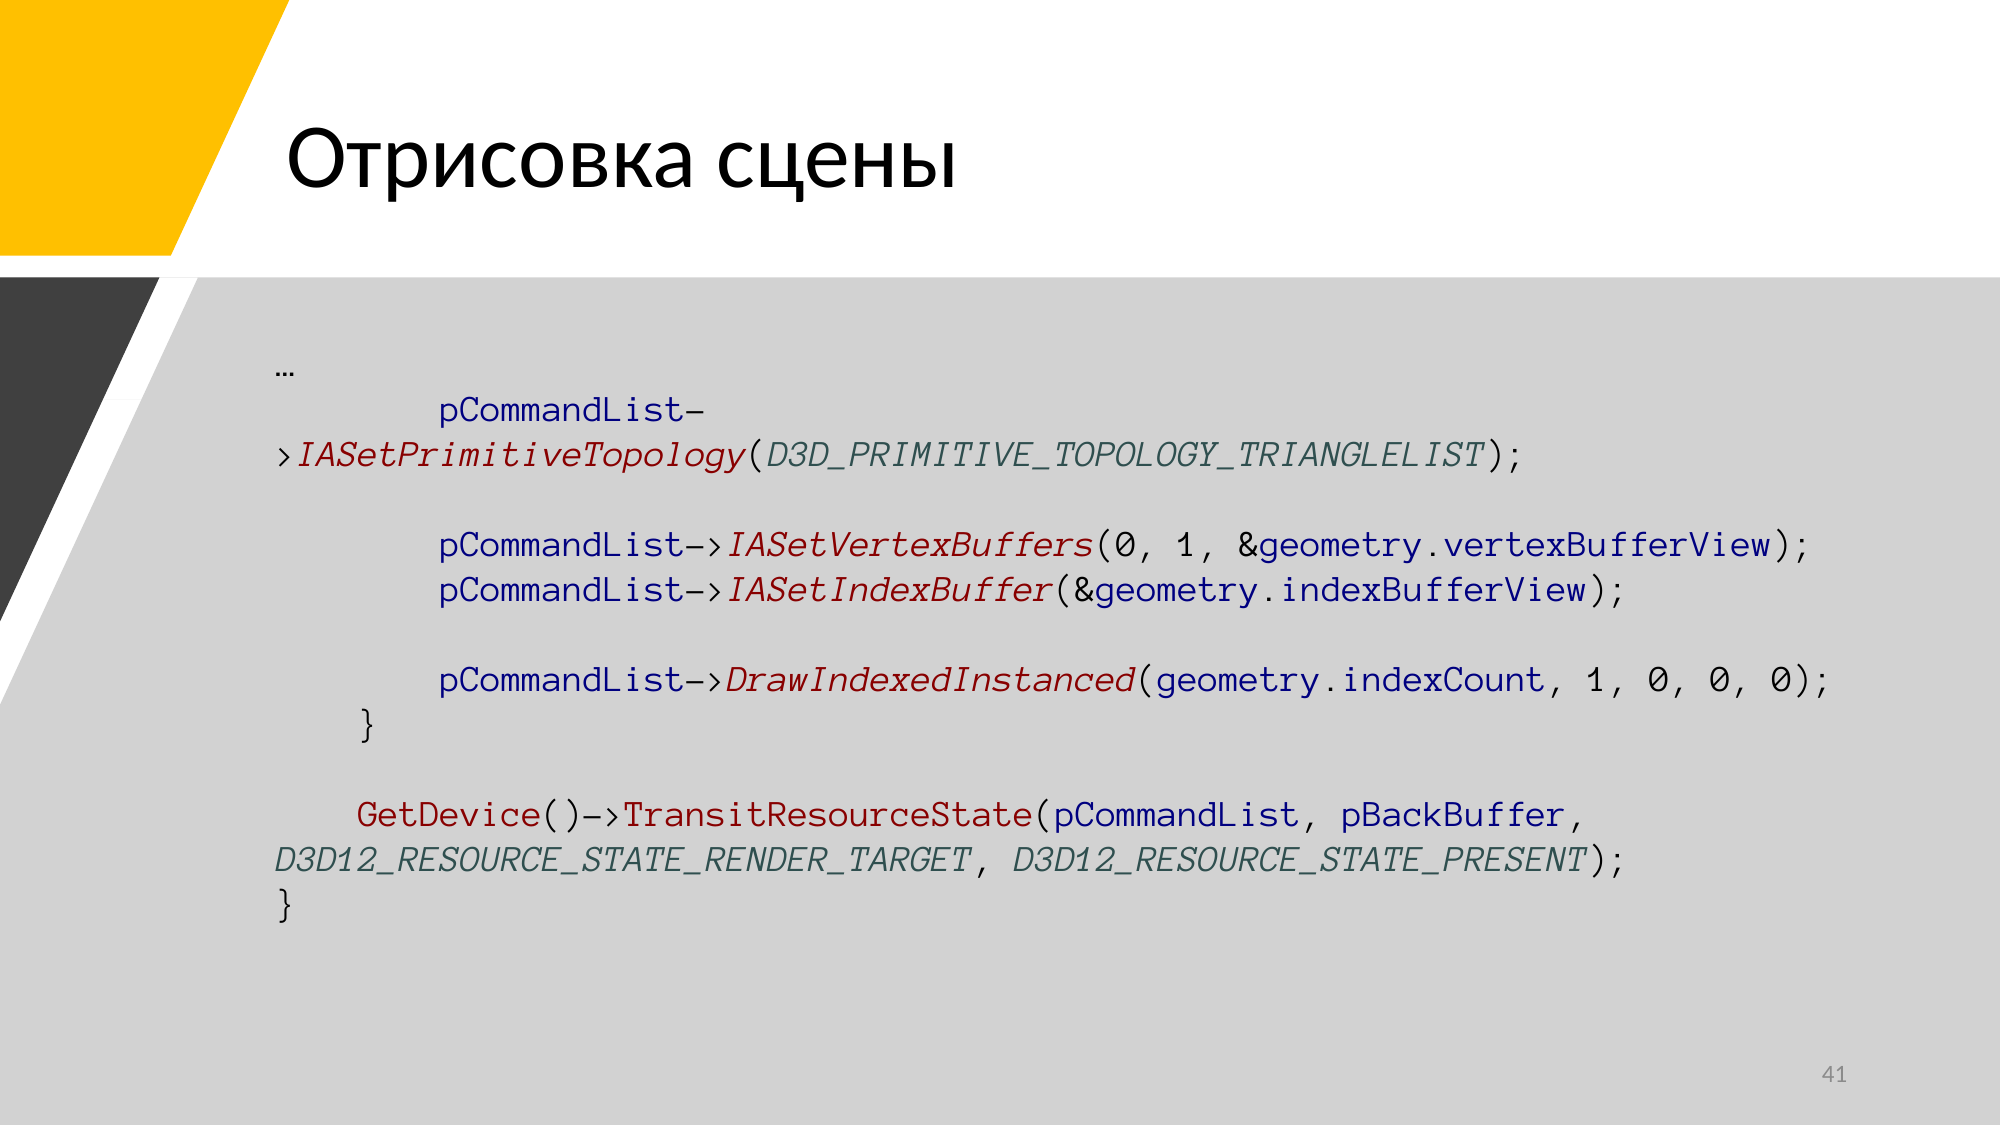

# Отрисовка сцены

…
        pCommandList->IASetPrimitiveTopology(D3D_PRIMITIVE_TOPOLOGY_TRIANGLELIST);

        pCommandList->IASetVertexBuffers(0, 1, &geometry.vertexBufferView);
        pCommandList->IASetIndexBuffer(&geometry.indexBufferView);

        pCommandList->DrawIndexedInstanced(geometry.indexCount, 1, 0, 0, 0);
    }

    GetDevice()->TransitResourceState(pCommandList, pBackBuffer, D3D12_RESOURCE_STATE_RENDER_TARGET, D3D12_RESOURCE_STATE_PRESENT);
}
41